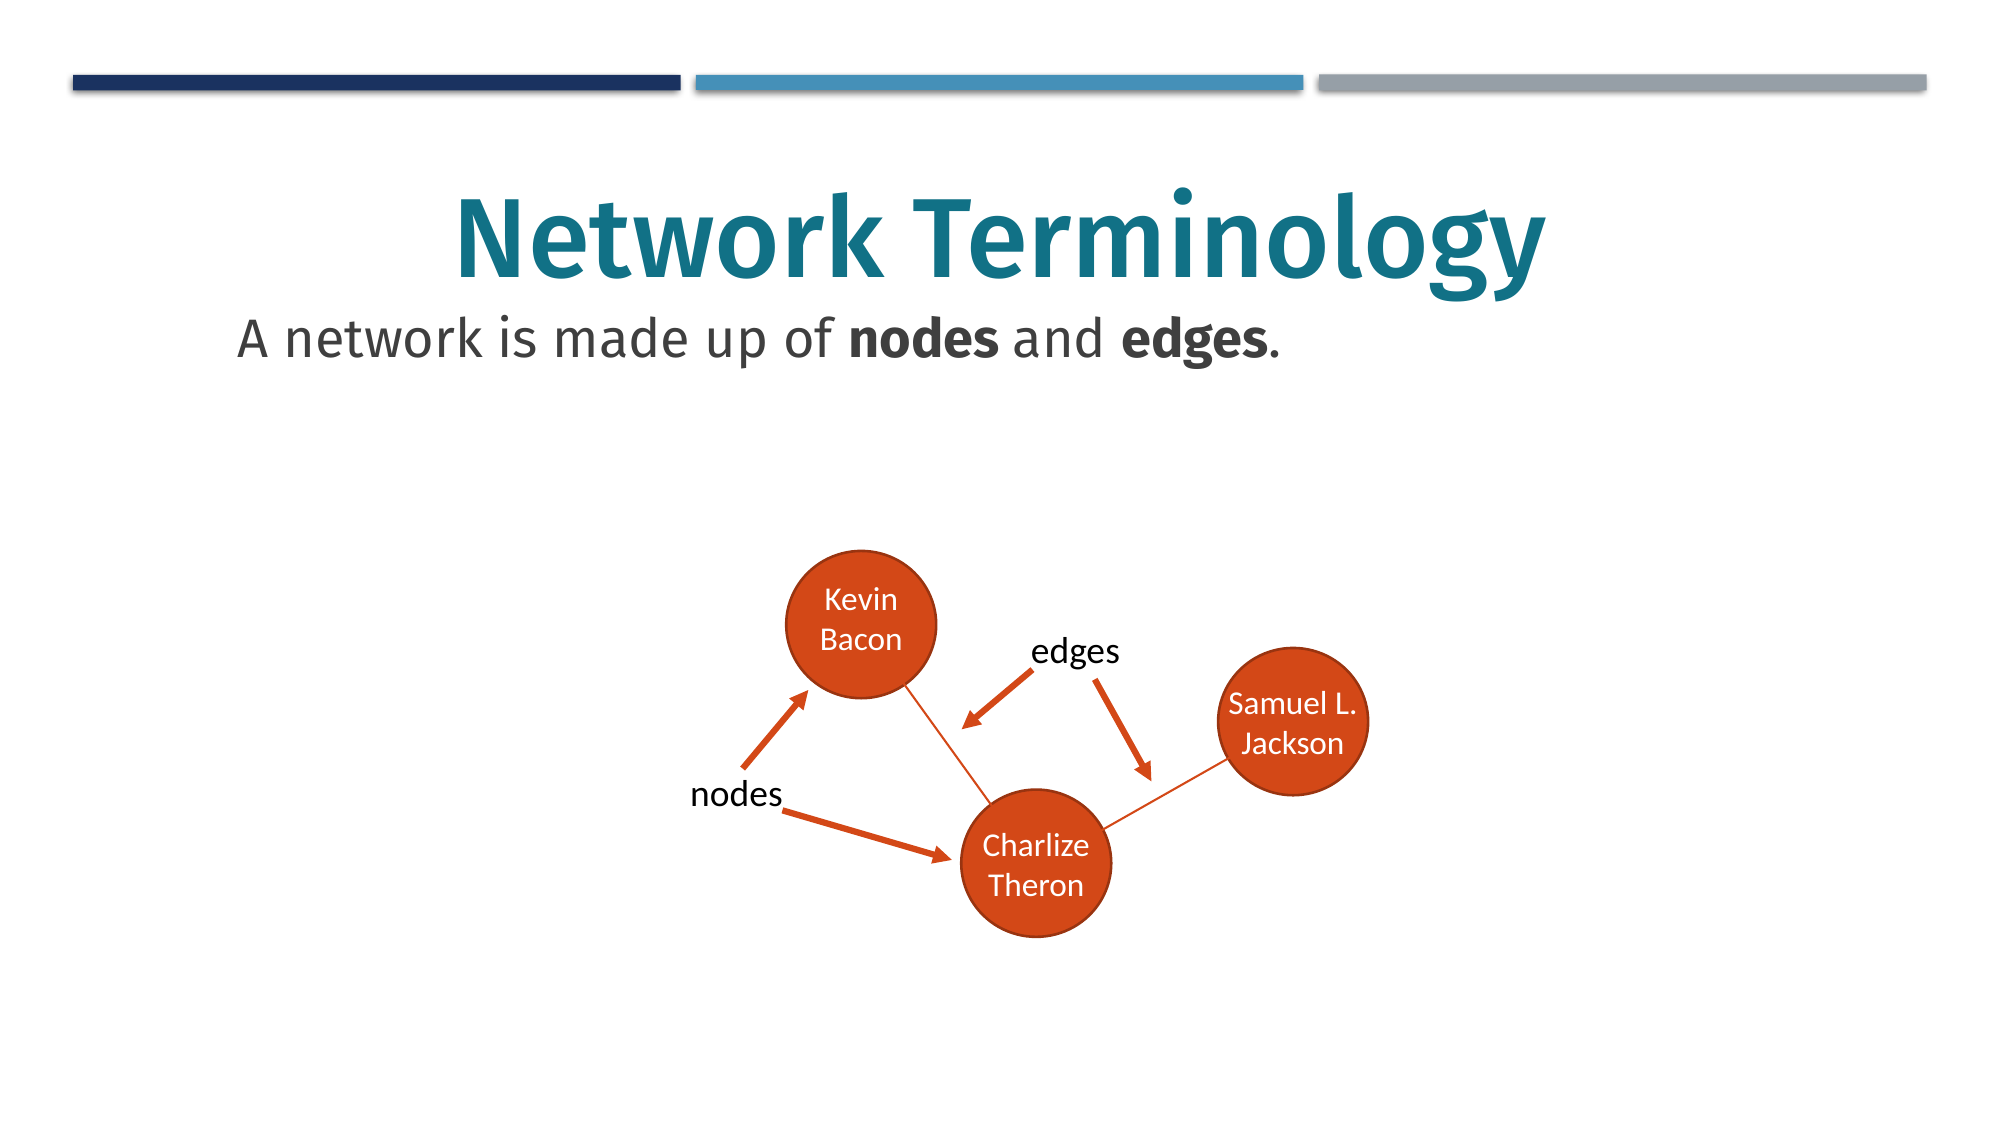

Network Terminology
A network is made up of nodes and edges.

Kevin
Bacon
edges

Samuel L.
Jackson
nodes

Charlize
Theron